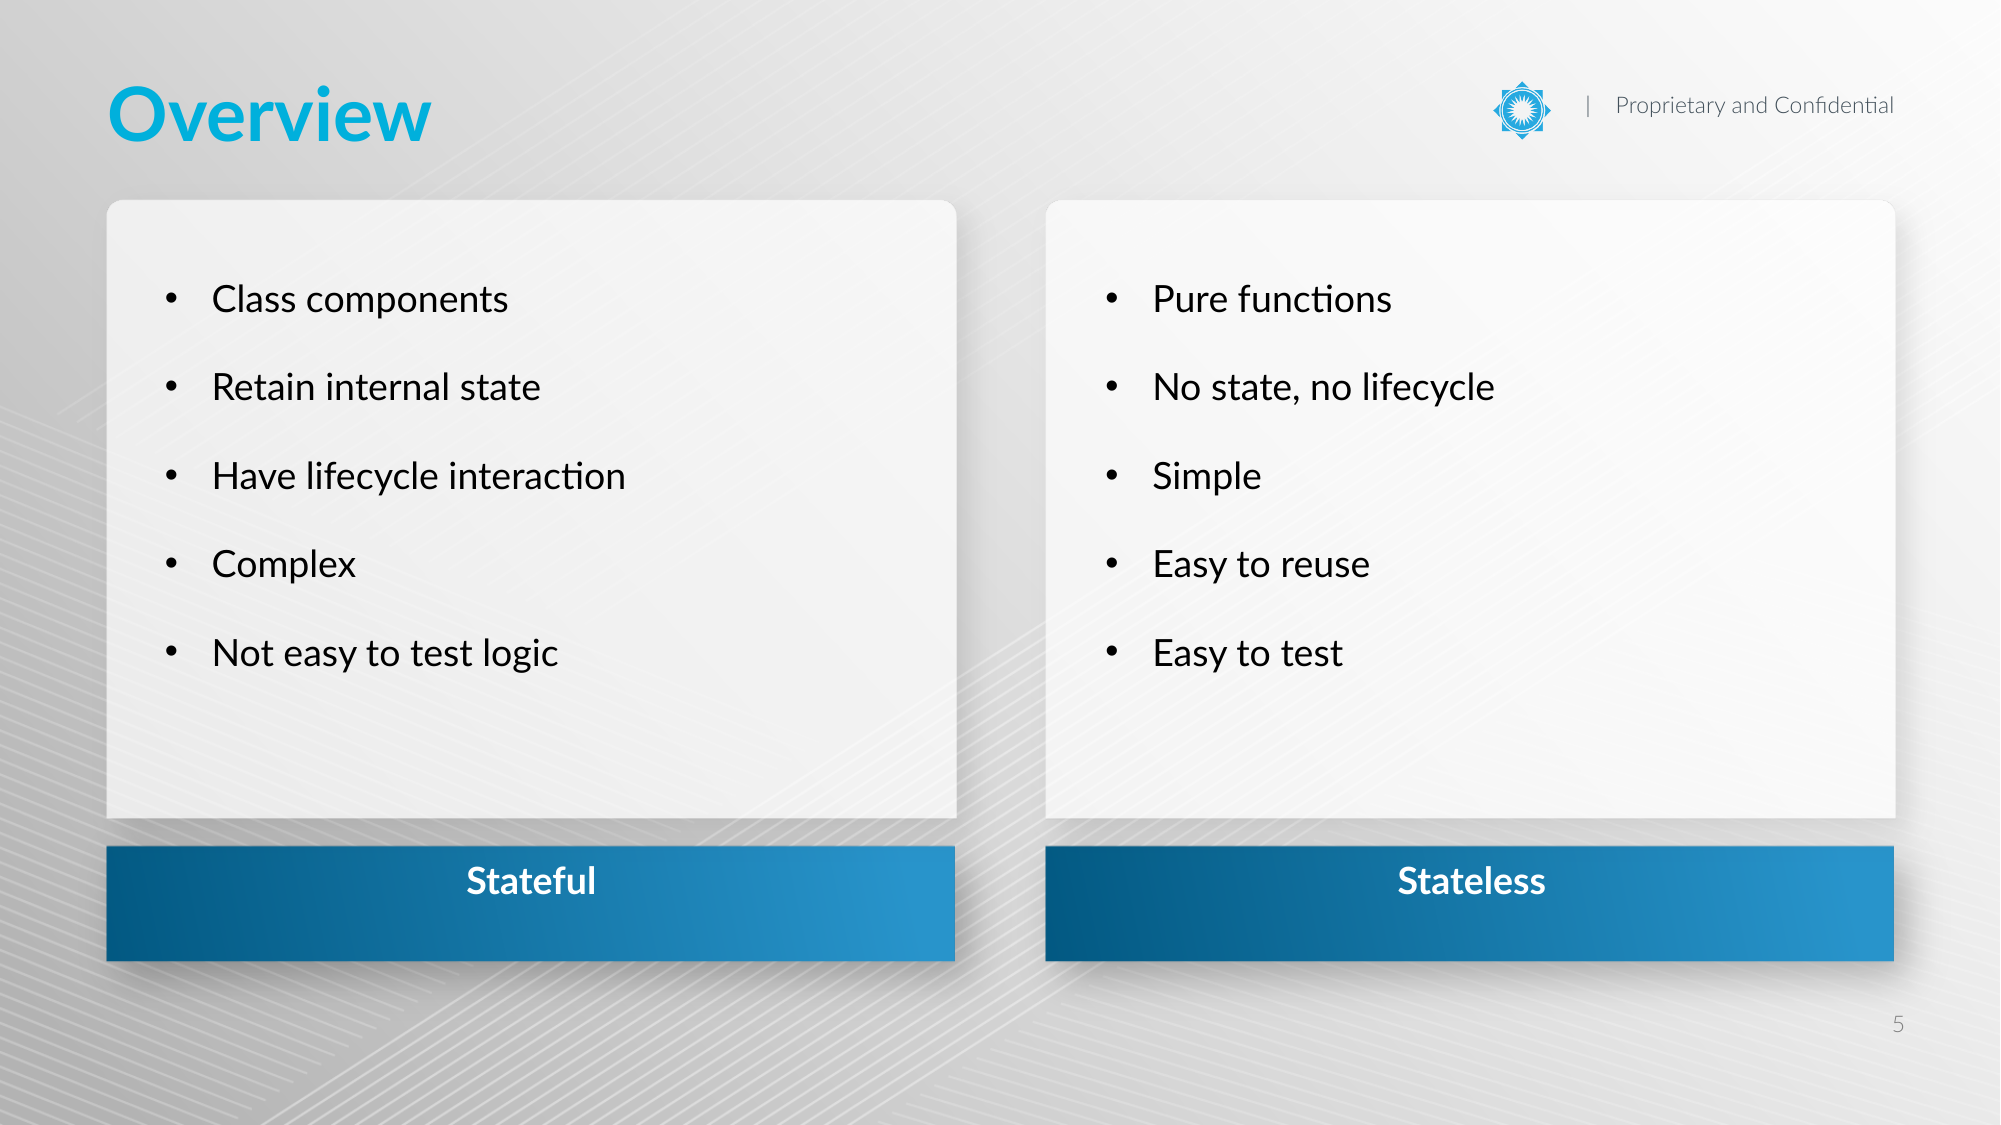

# Overview
Pure functions
No state, no lifecycle
Simple
Easy to reuse
Easy to test
Class components
Retain internal state
Have lifecycle interaction
Complex
Not easy to test logic
Stateful
Stateless